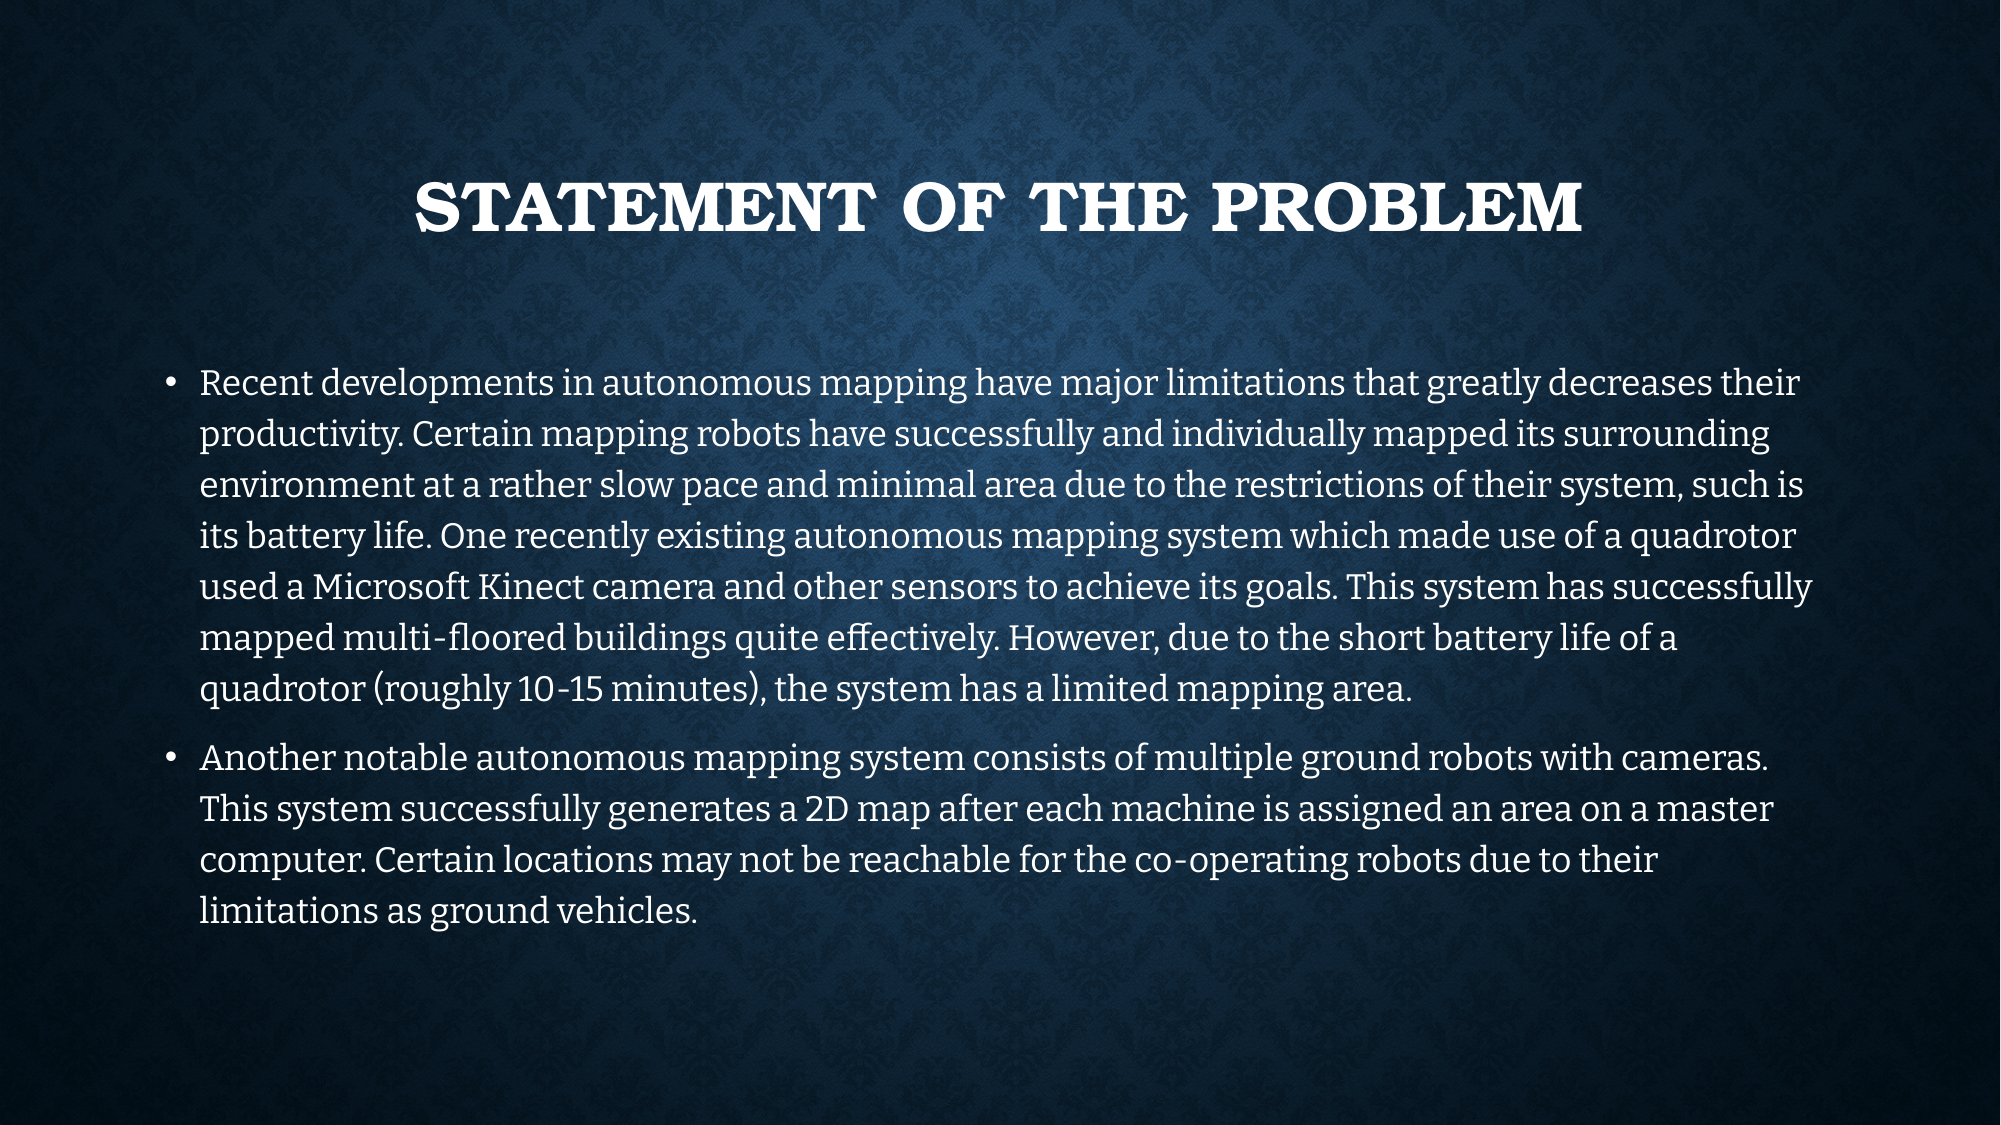

# Statement of the Problem
Recent developments in autonomous mapping have major limitations that greatly decreases their productivity. Certain mapping robots have successfully and individually mapped its surrounding environment at a rather slow pace and minimal area due to the restrictions of their system, such is its battery life. One recently existing autonomous mapping system which made use of a quadrotor used a Microsoft Kinect camera and other sensors to achieve its goals. This system has successfully mapped multi-floored buildings quite effectively. However, due to the short battery life of a quadrotor (roughly 10-15 minutes), the system has a limited mapping area.
Another notable autonomous mapping system consists of multiple ground robots with cameras. This system successfully generates a 2D map after each machine is assigned an area on a master computer. Certain locations may not be reachable for the co-operating robots due to their limitations as ground vehicles.